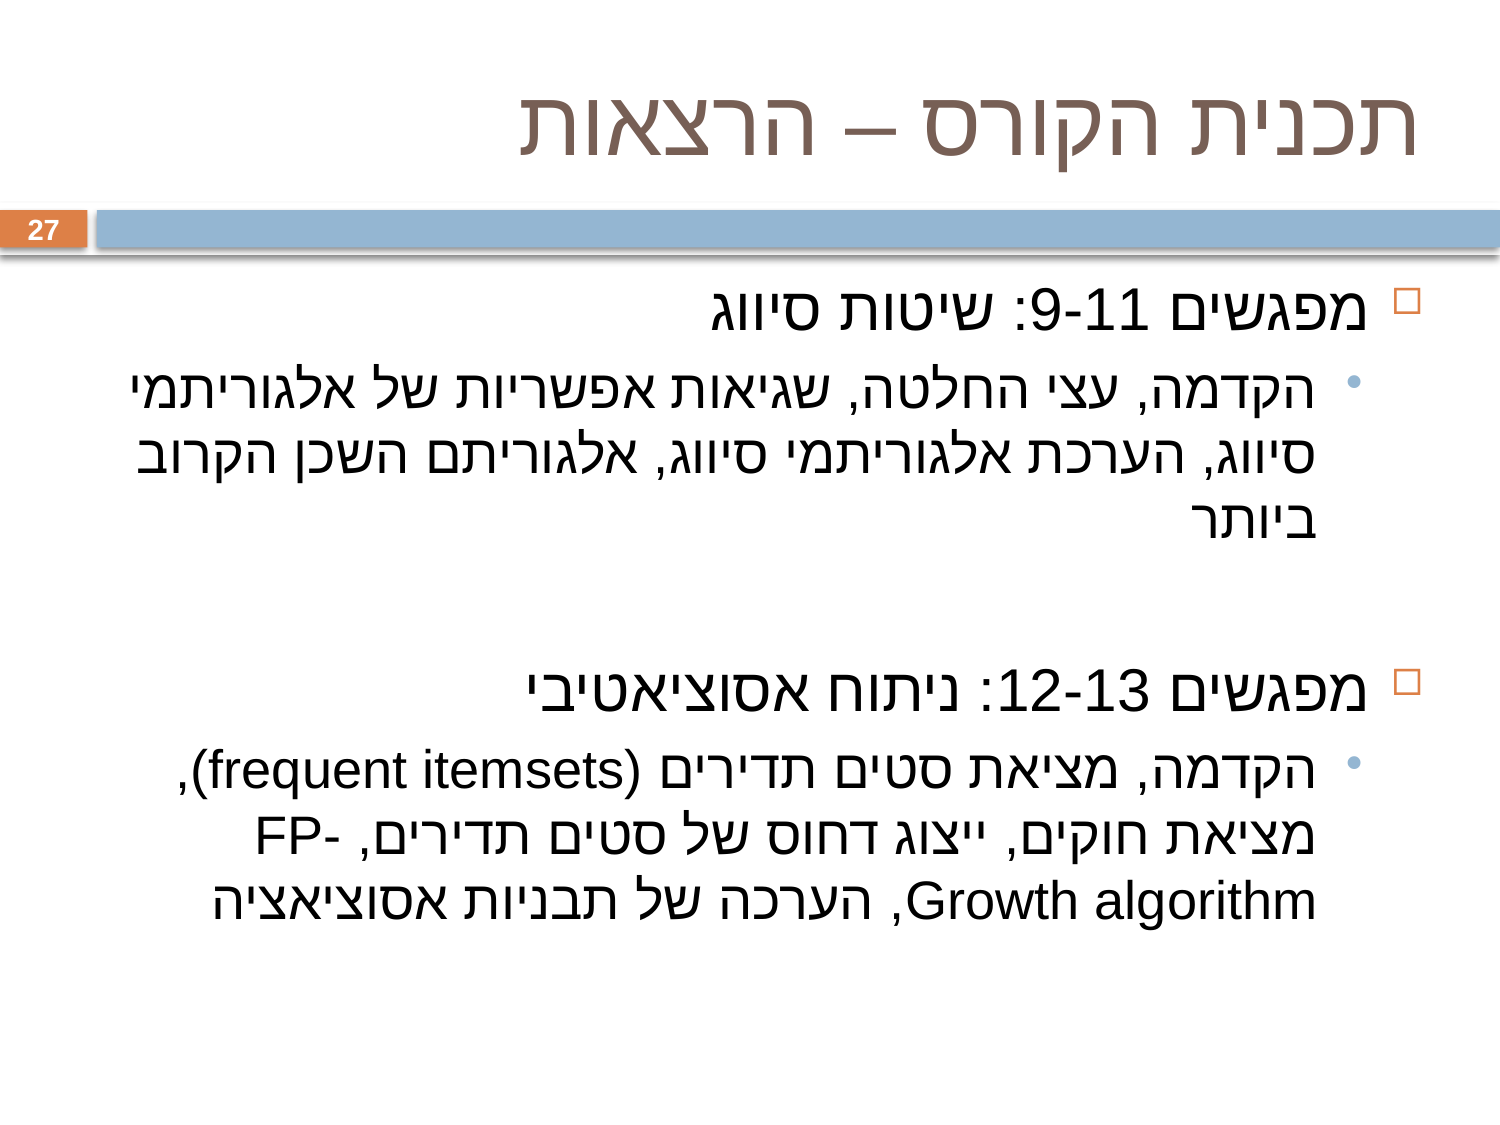

# תכנית הקורס – הרצאות
27
מפגשים 9-11: שיטות סיווג
הקדמה, עצי החלטה, שגיאות אפשריות של אלגוריתמי סיווג, הערכת אלגוריתמי סיווג, אלגוריתם השכן הקרוב ביותר

מפגשים 12-13: ניתוח אסוציאטיבי
הקדמה, מציאת סטים תדירים (frequent itemsets), מציאת חוקים, ייצוג דחוס של סטים תדירים, FP-Growth algorithm, הערכה של תבניות אסוציאציה